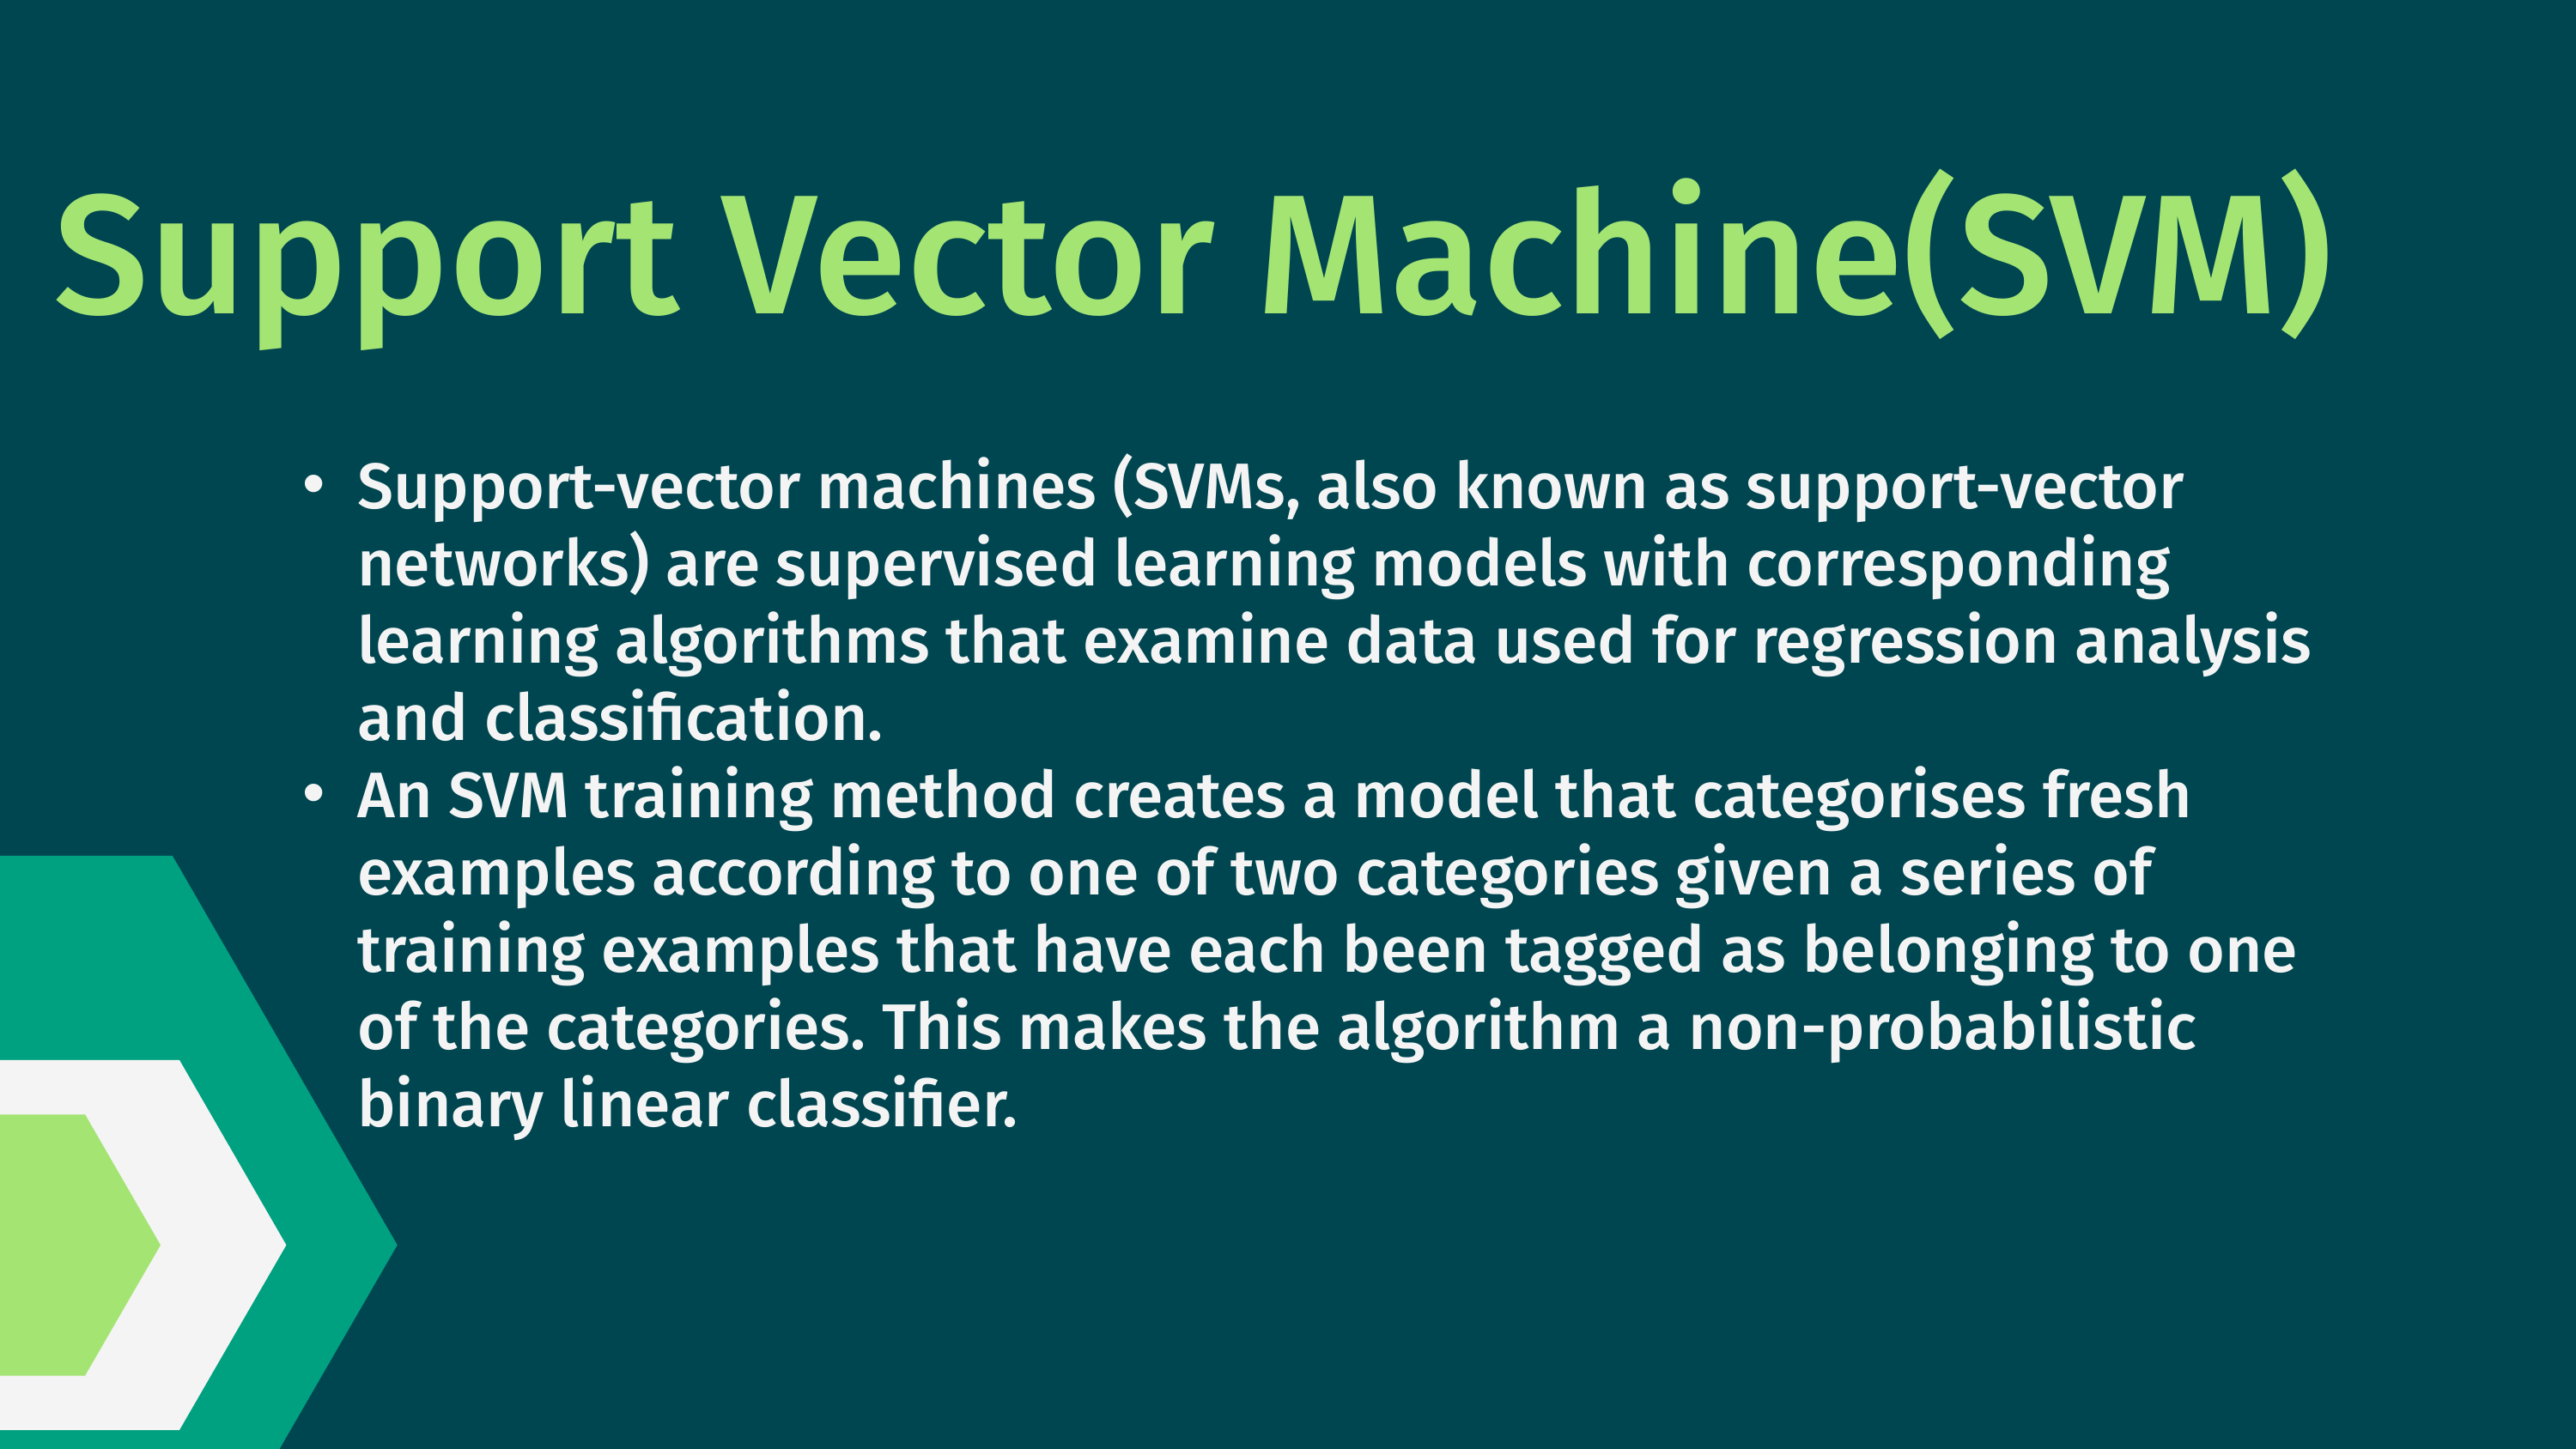

Support Vector Machine(SVM)
Support-vector machines (SVMs, also known as support-vector networks) are supervised learning models with corresponding learning algorithms that examine data used for regression analysis and classification.
An SVM training method creates a model that categorises fresh examples according to one of two categories given a series of training examples that have each been tagged as belonging to one of the categories. This makes the algorithm a non-probabilistic binary linear classifier.